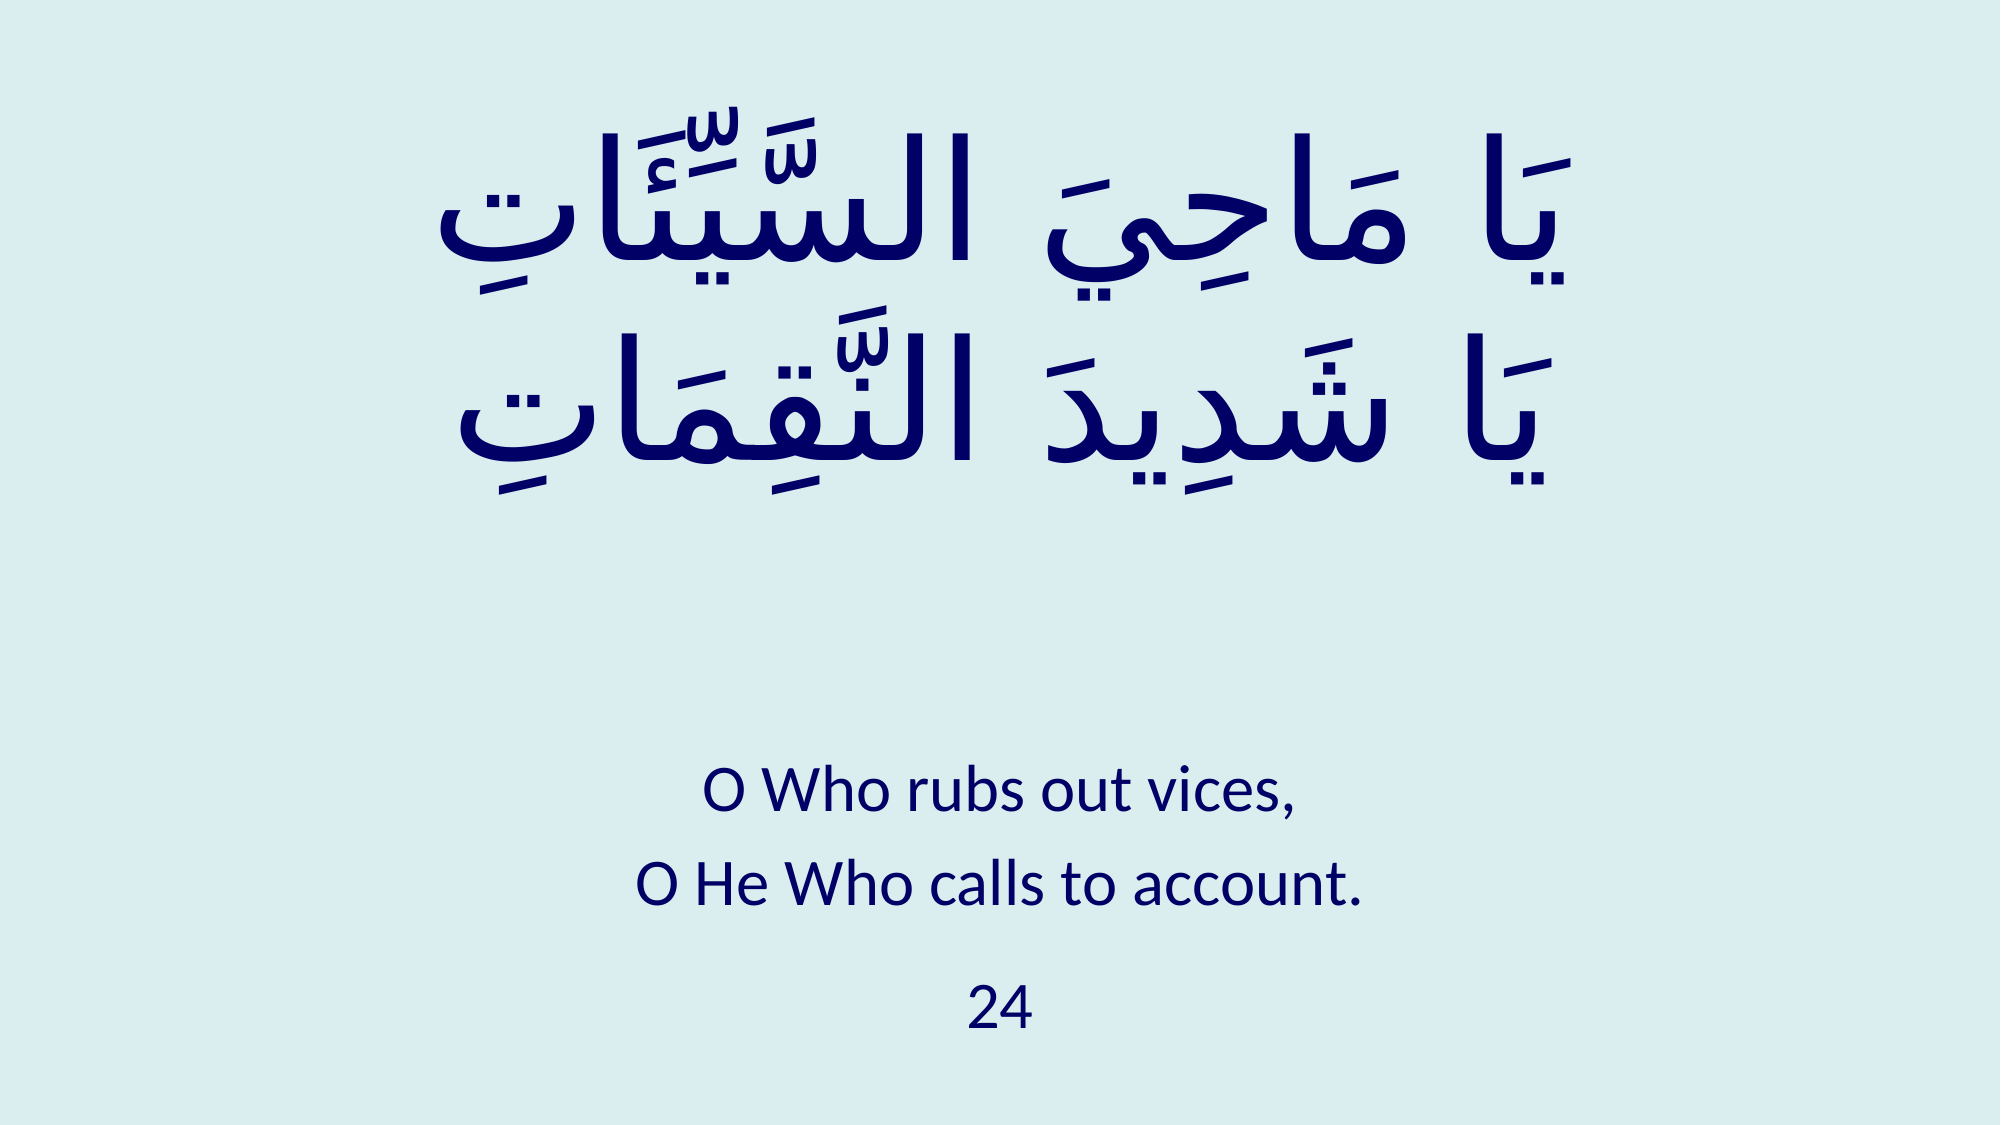

# يَا مَاحِيَ السَّيِّئَاتِ يَا شَدِيدَ النَّقِمَاتِ
O Who rubs out vices,
O He Who calls to account.
24